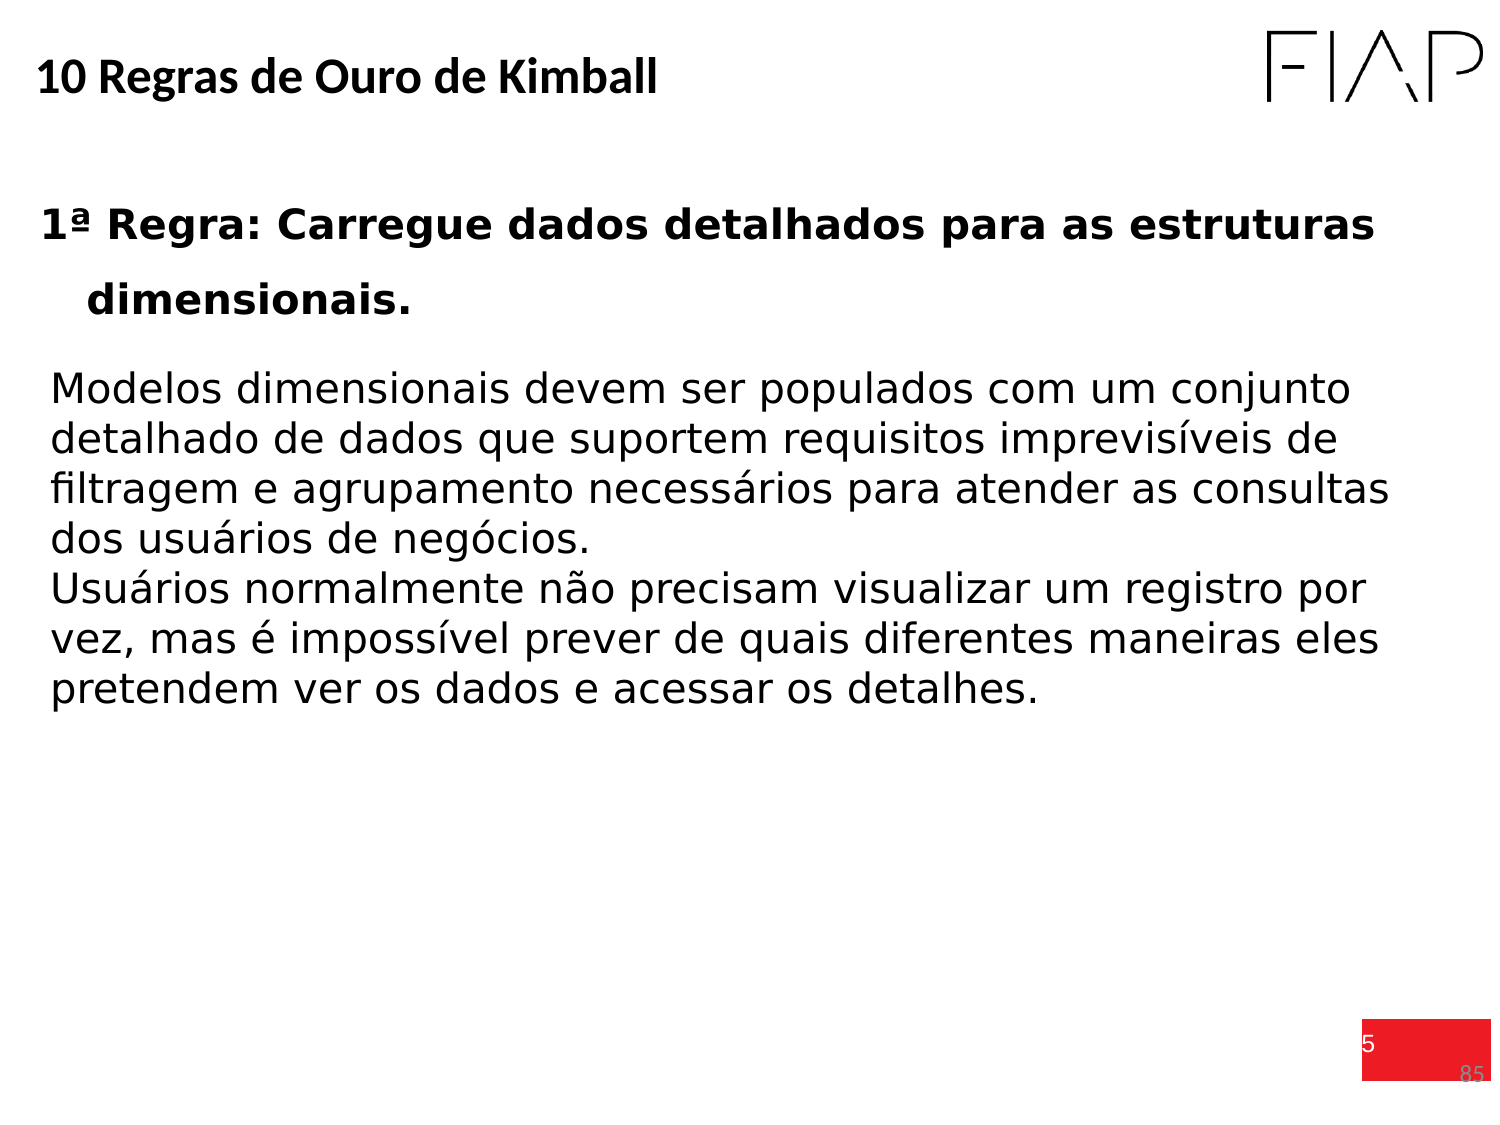

10 Regras de Ouro de Kimball
1ª Regra: Carregue dados detalhados para as estruturas dimensionais.
Modelos dimensionais devem ser populados com um conjunto detalhado de dados que suportem requisitos imprevisíveis de filtragem e agrupamento necessários para atender as consultas dos usuários de negócios.
Usuários normalmente não precisam visualizar um registro por vez, mas é impossível prever de quais diferentes maneiras eles pretendem ver os dados e acessar os detalhes.
85